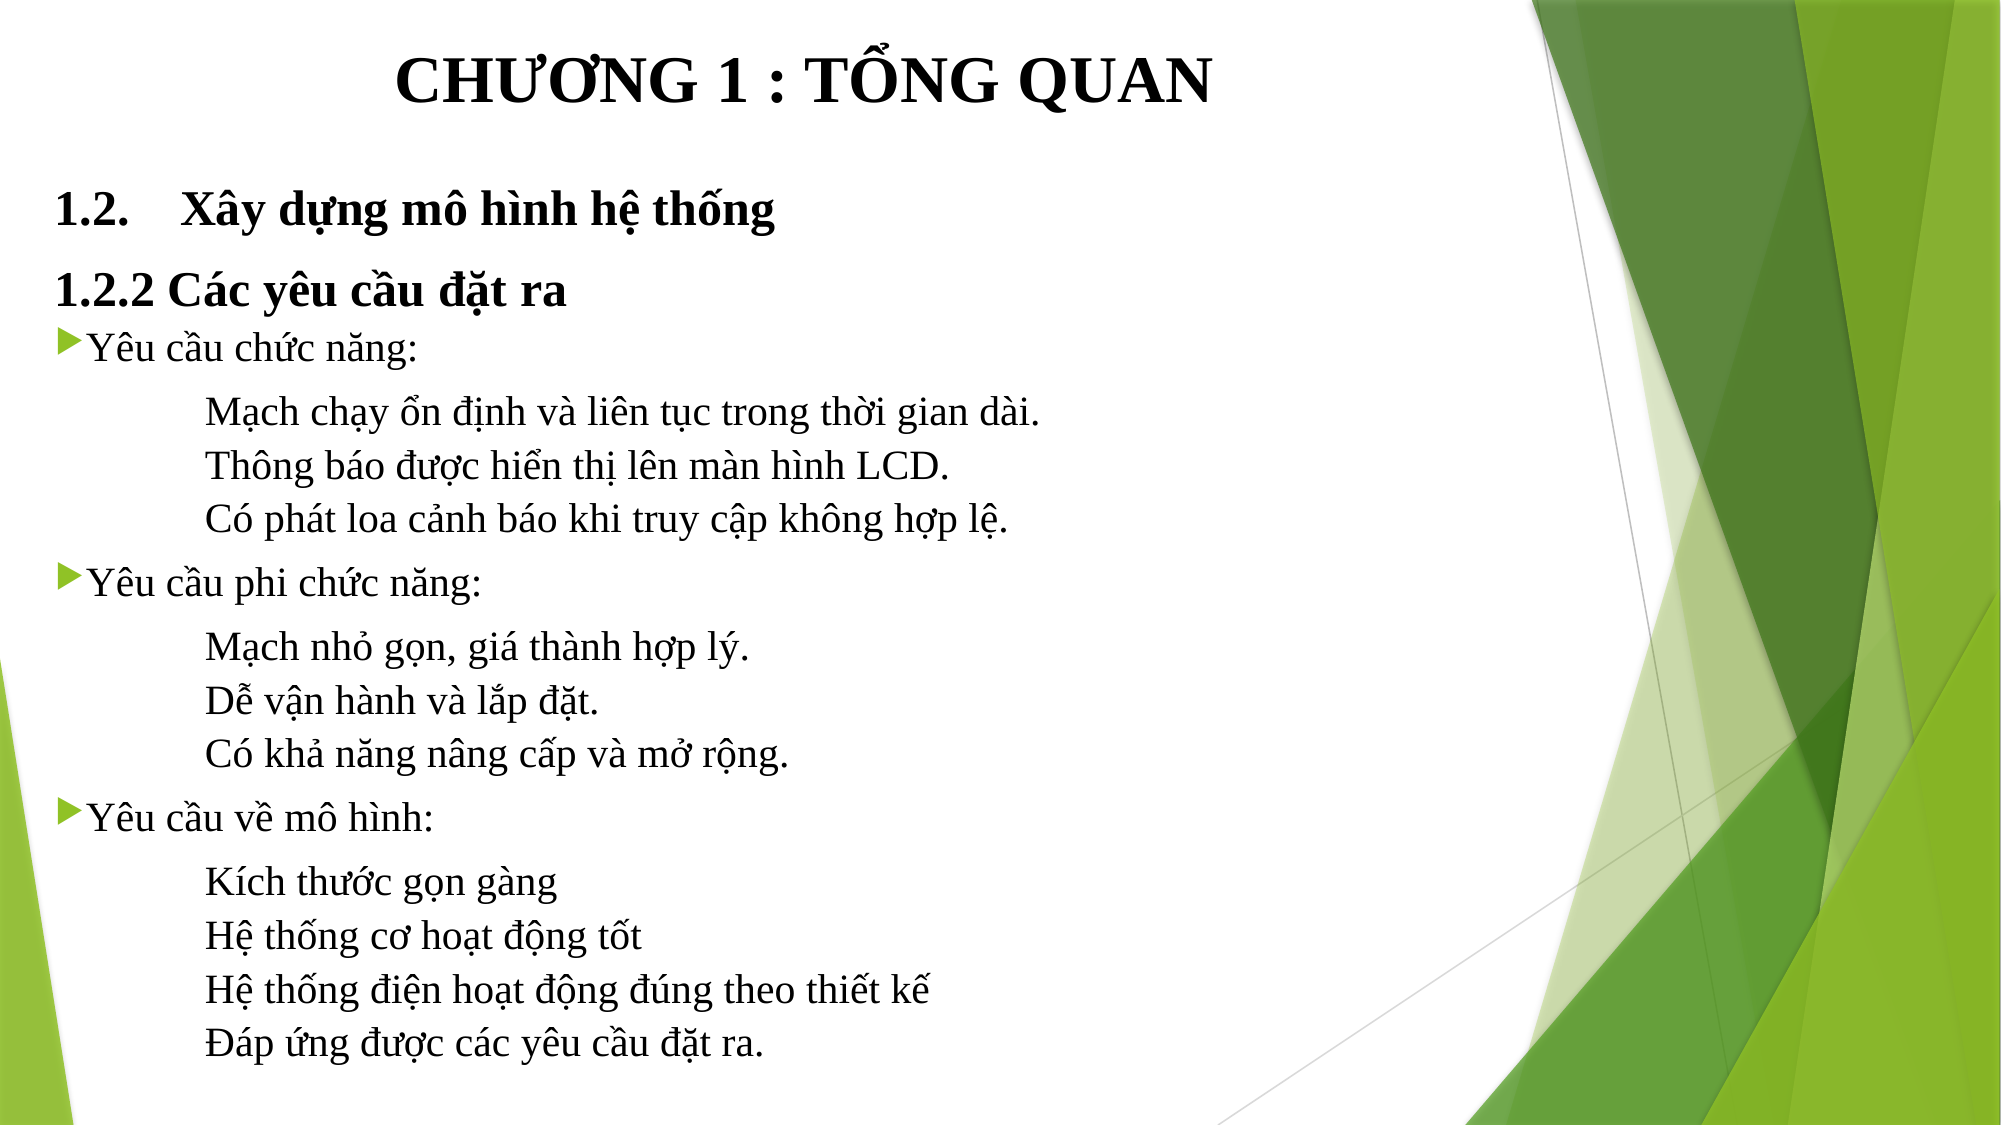

# CHƯƠNG 1 : TỔNG QUAN
1.2.    Xây dựng mô hình hệ thống
1.2.2 Các yêu cầu đặt ra
Yêu cầu chức năng:
     	Mạch chạy ổn định và liên tục trong thời gian dài.
     	Thông báo được hiển thị lên màn hình LCD.
    	Có phát loa cảnh báo khi truy cập không hợp lệ.
Yêu cầu phi chức năng:
	Mạch nhỏ gọn, giá thành hợp lý.
	Dễ vận hành và lắp đặt.
	Có khả năng nâng cấp và mở rộng.
Yêu cầu về mô hình:
	Kích thước gọn gàng
	Hệ thống cơ hoạt động tốt
	Hệ thống điện hoạt động đúng theo thiết kế
	Đáp ứng được các yêu cầu đặt ra.